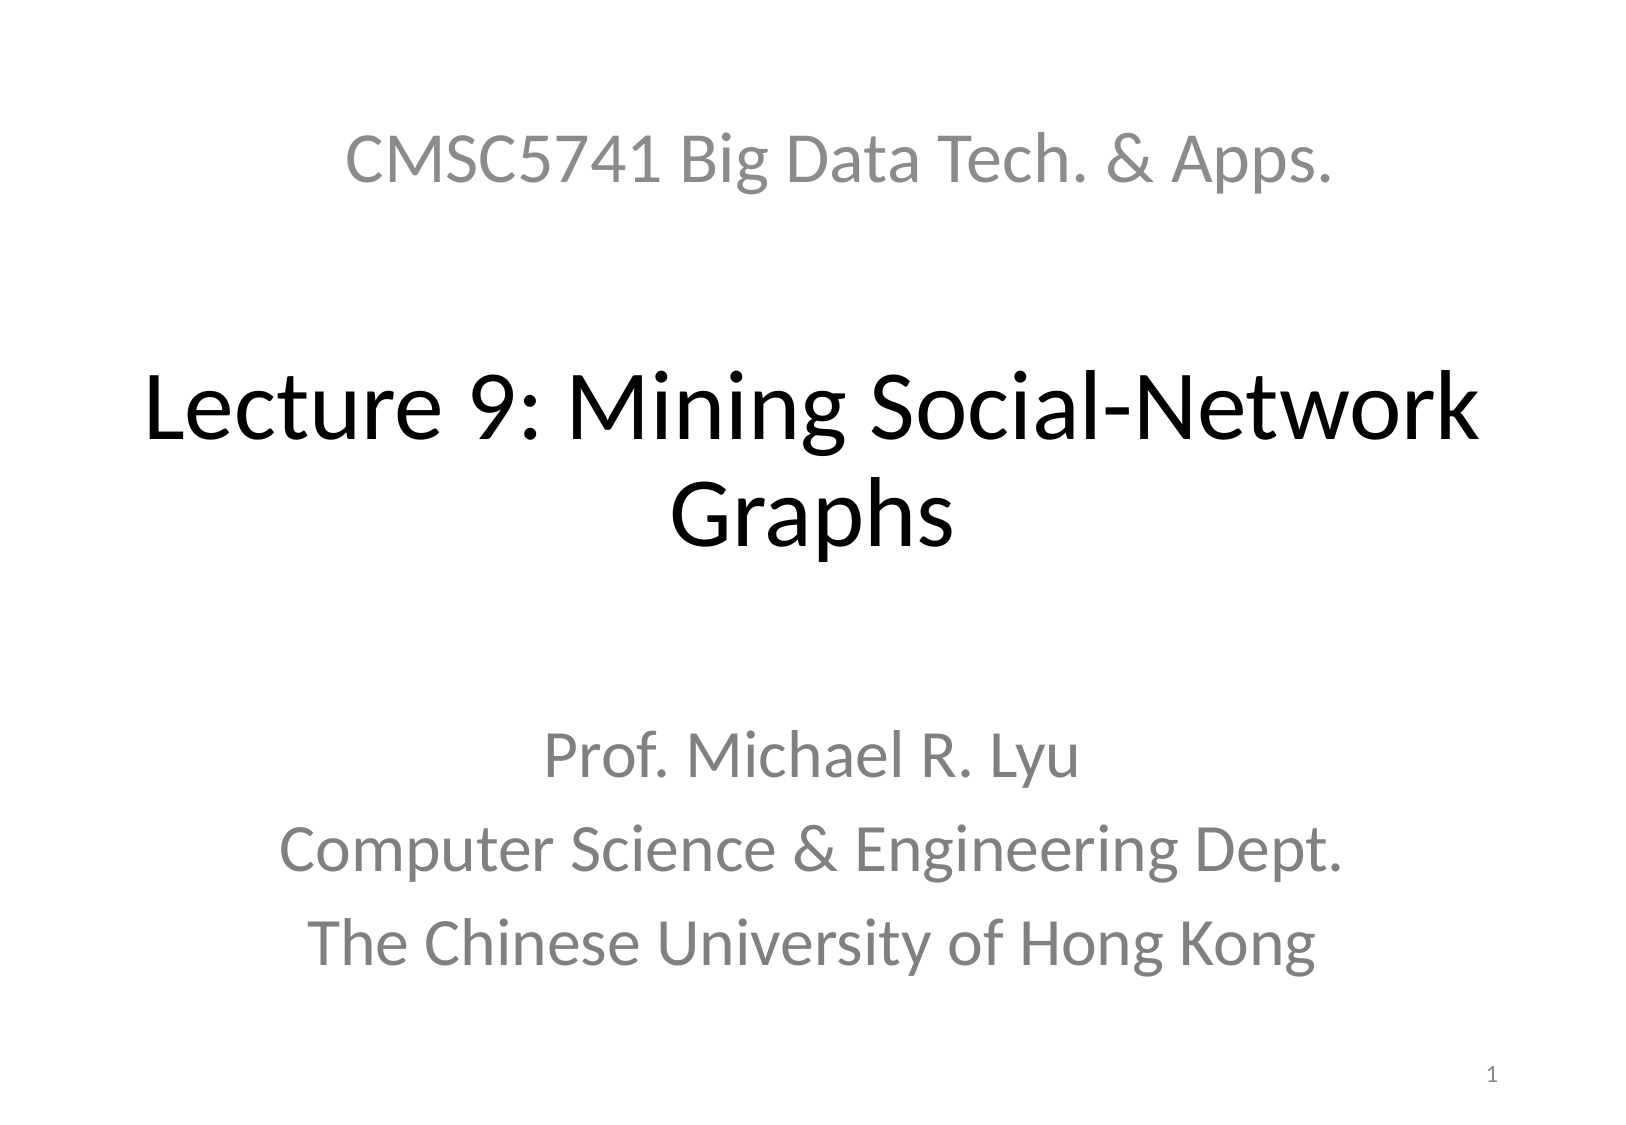

CMSC5741 Big Data Tech. & Apps.

# Lecture 9: Mining Social-Network Graphs
Prof. Michael R. Lyu
Computer Science & Engineering Dept.
The Chinese University of Hong Kong

1